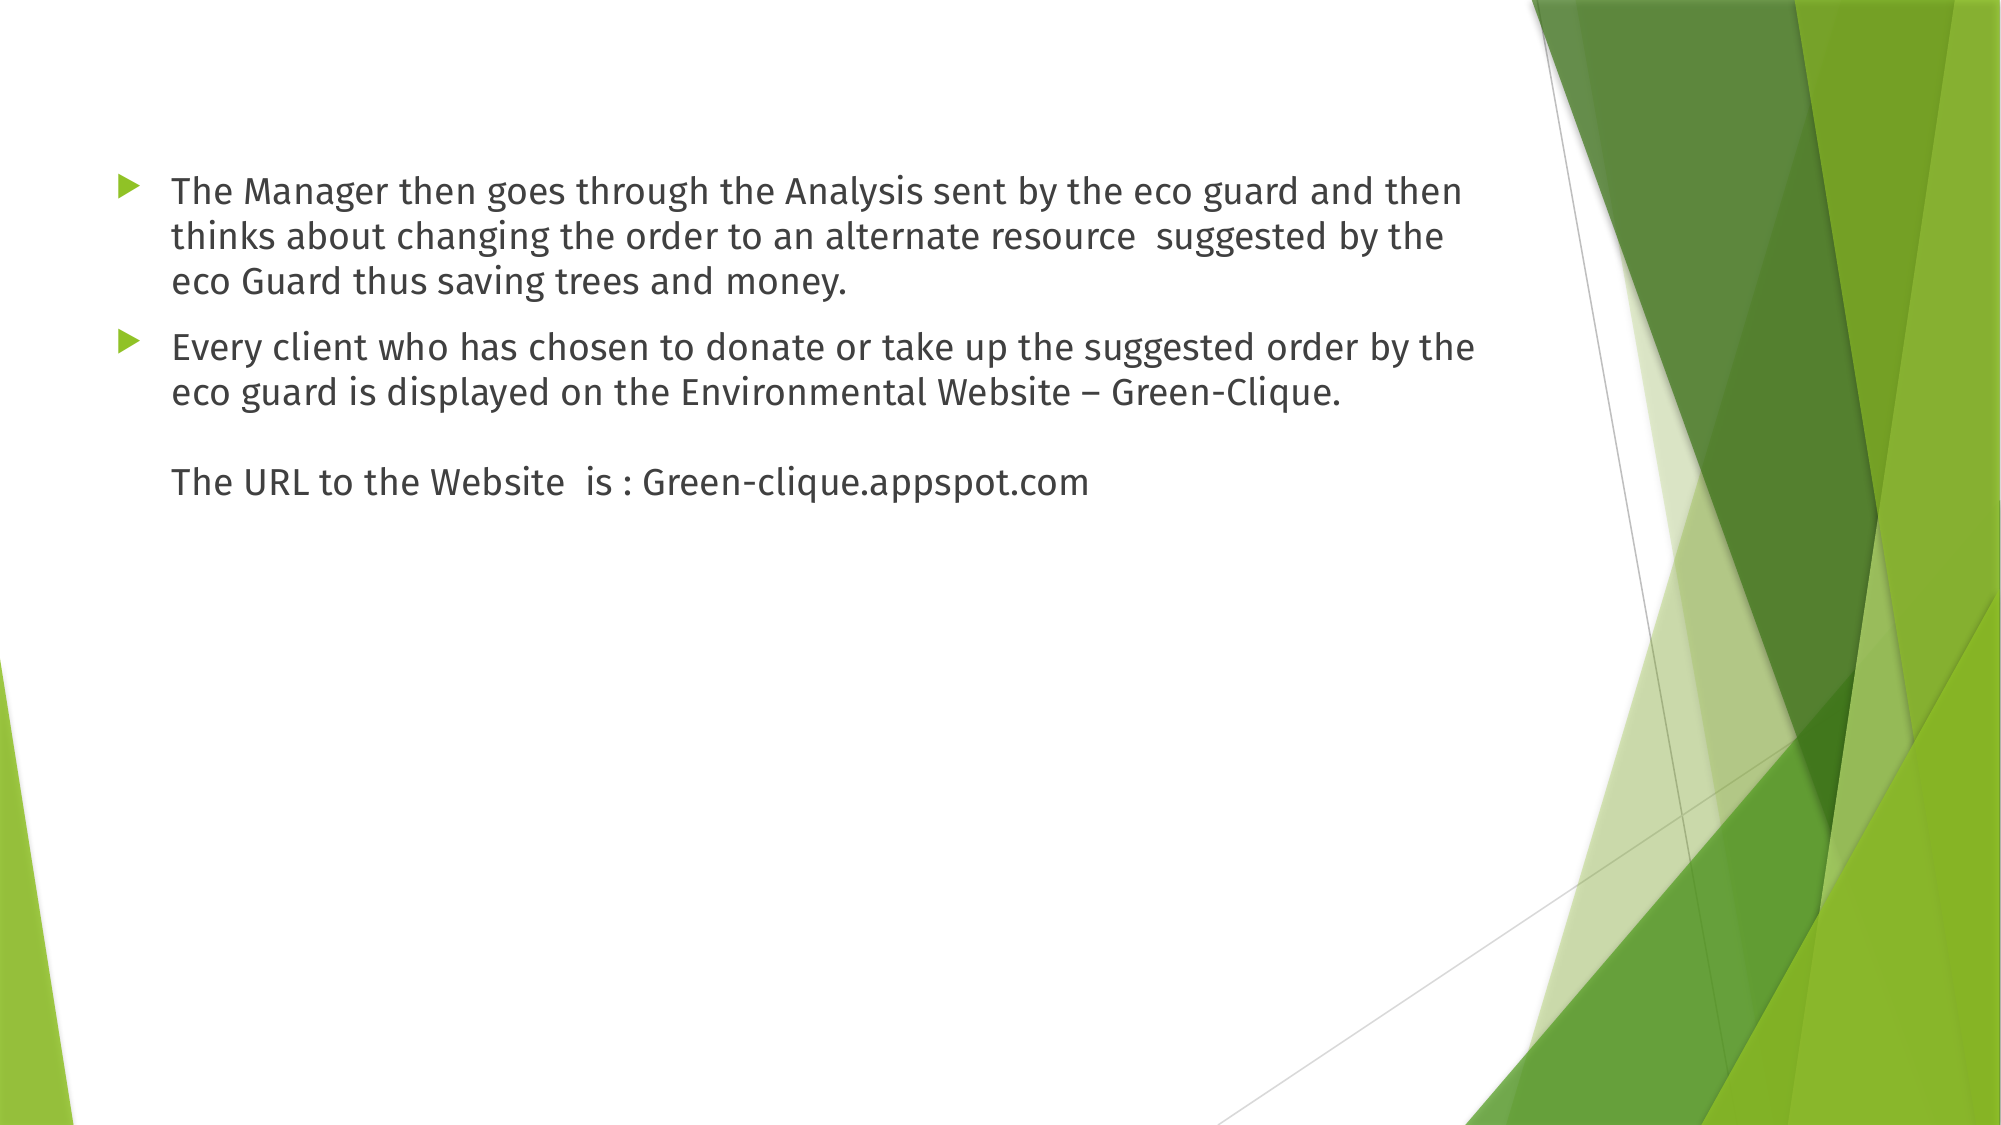

The Manager then goes through the Analysis sent by the eco guard and then thinks about changing the order to an alternate resource  suggested by the eco Guard thus saving trees and money.
Every client who has chosen to donate or take up the suggested order by the eco guard is displayed on the Environmental Website – Green-Clique.
The URL to the Website  is : Green-clique.appspot.com